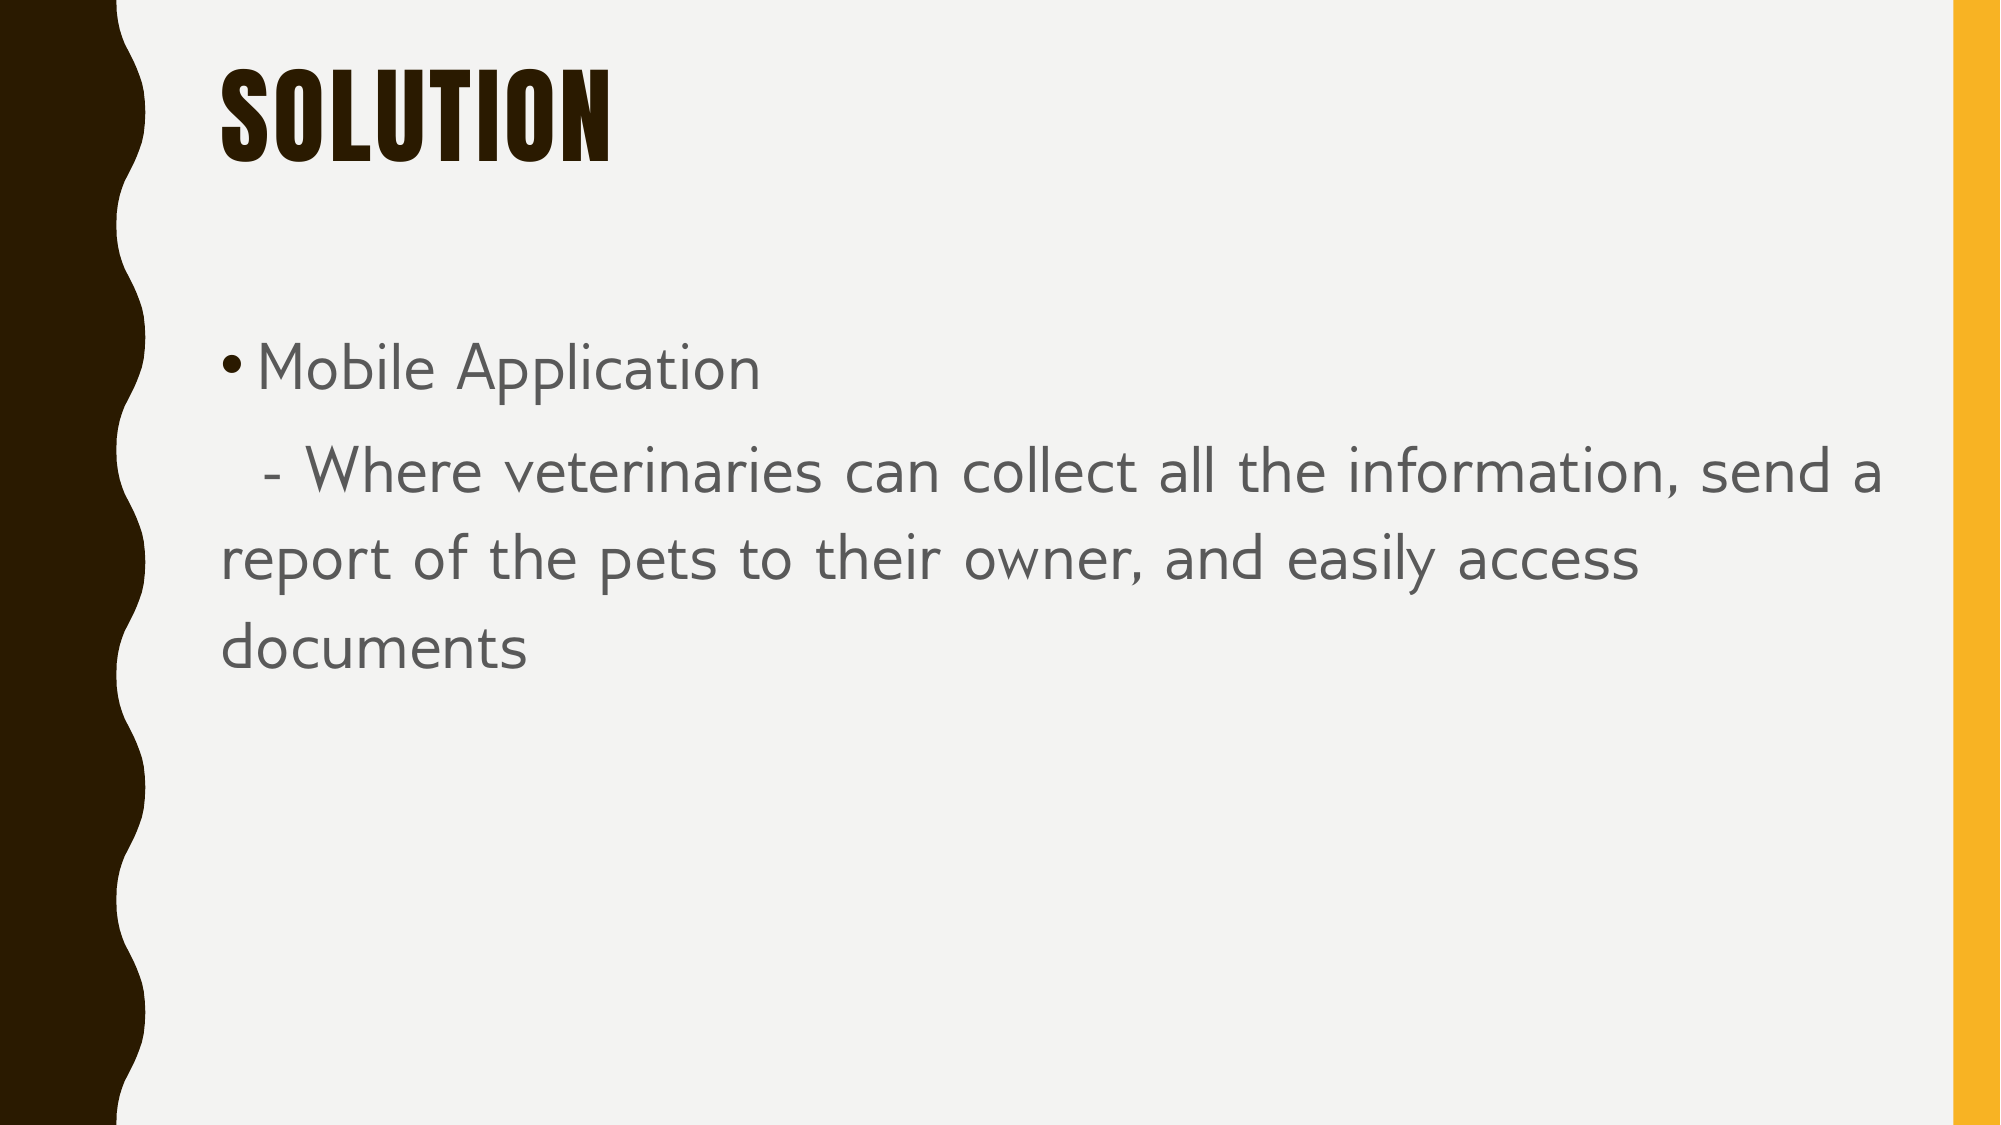

# Solution
Mobile Application
  - Where veterinaries can collect all the information, send a report of the pets to their owner, and easily access documents